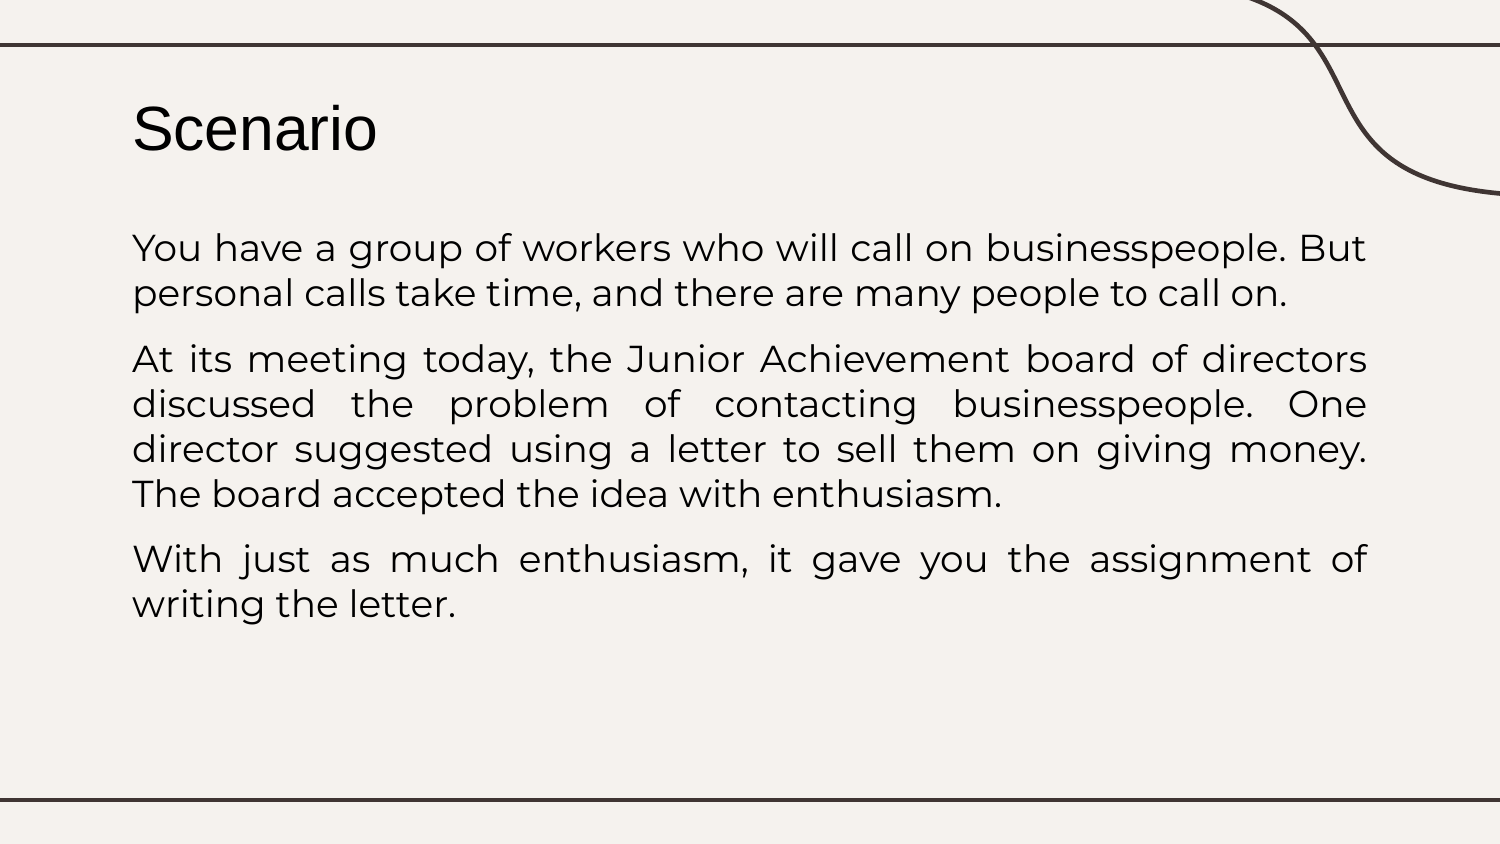

# Scenario
You have a group of workers who will call on businesspeople. But personal calls take time, and there are many people to call on.
At its meeting today, the Junior Achievement board of directors discussed the problem of contacting businesspeople. One director suggested using a letter to sell them on giving money. The board accepted the idea with enthusiasm.
With just as much enthusiasm, it gave you the assignment of writing the letter.